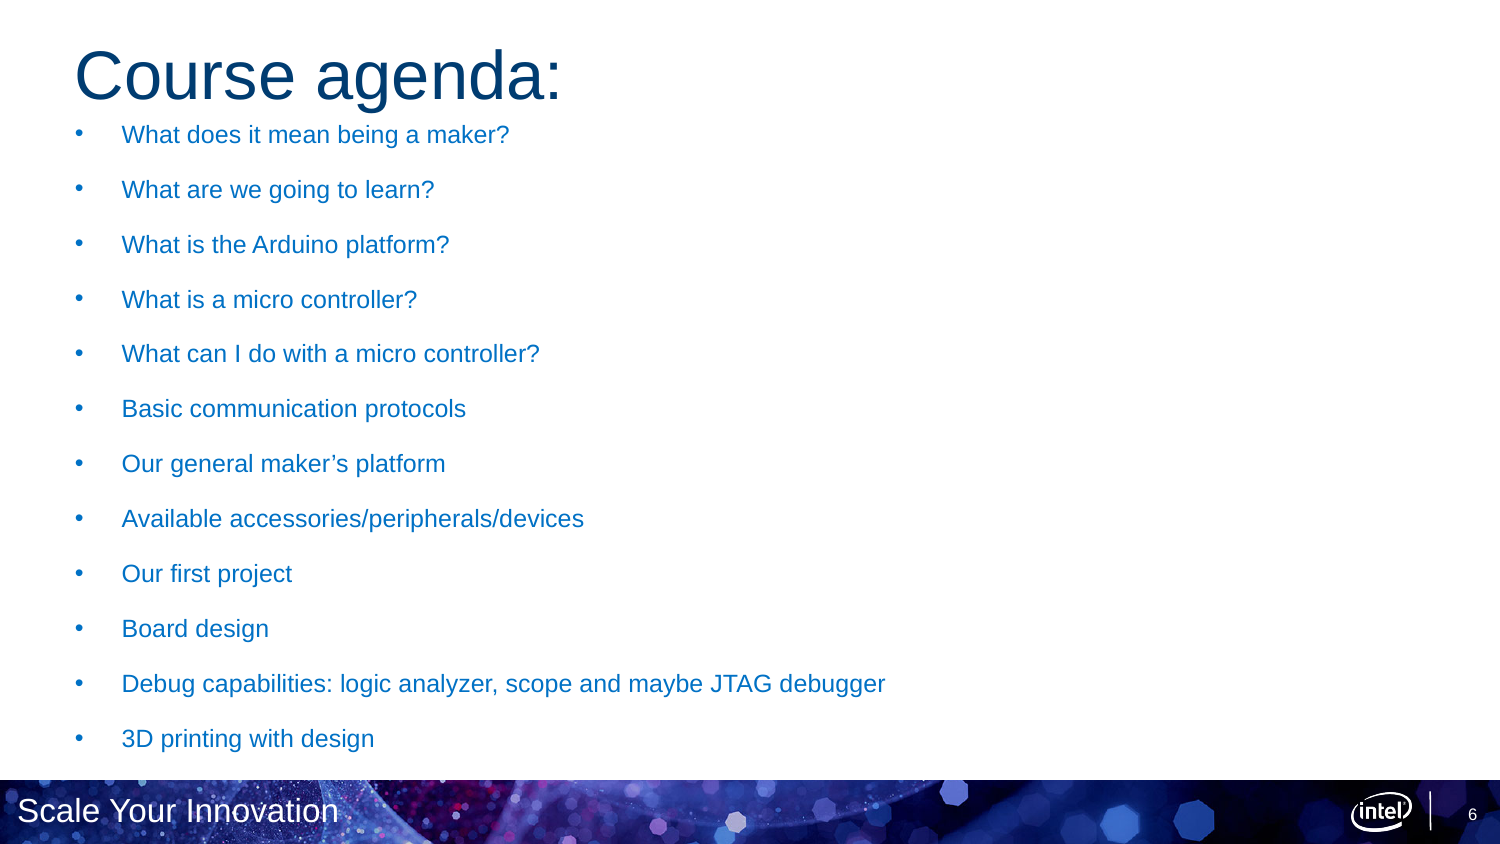

# Course agenda:
What does it mean being a maker?
What are we going to learn?
What is the Arduino platform?
What is a micro controller?
What can I do with a micro controller?
Basic communication protocols
Our general maker’s platform
Available accessories/peripherals/devices
Our first project
Board design
Debug capabilities: logic analyzer, scope and maybe JTAG debugger
3D printing with design

6